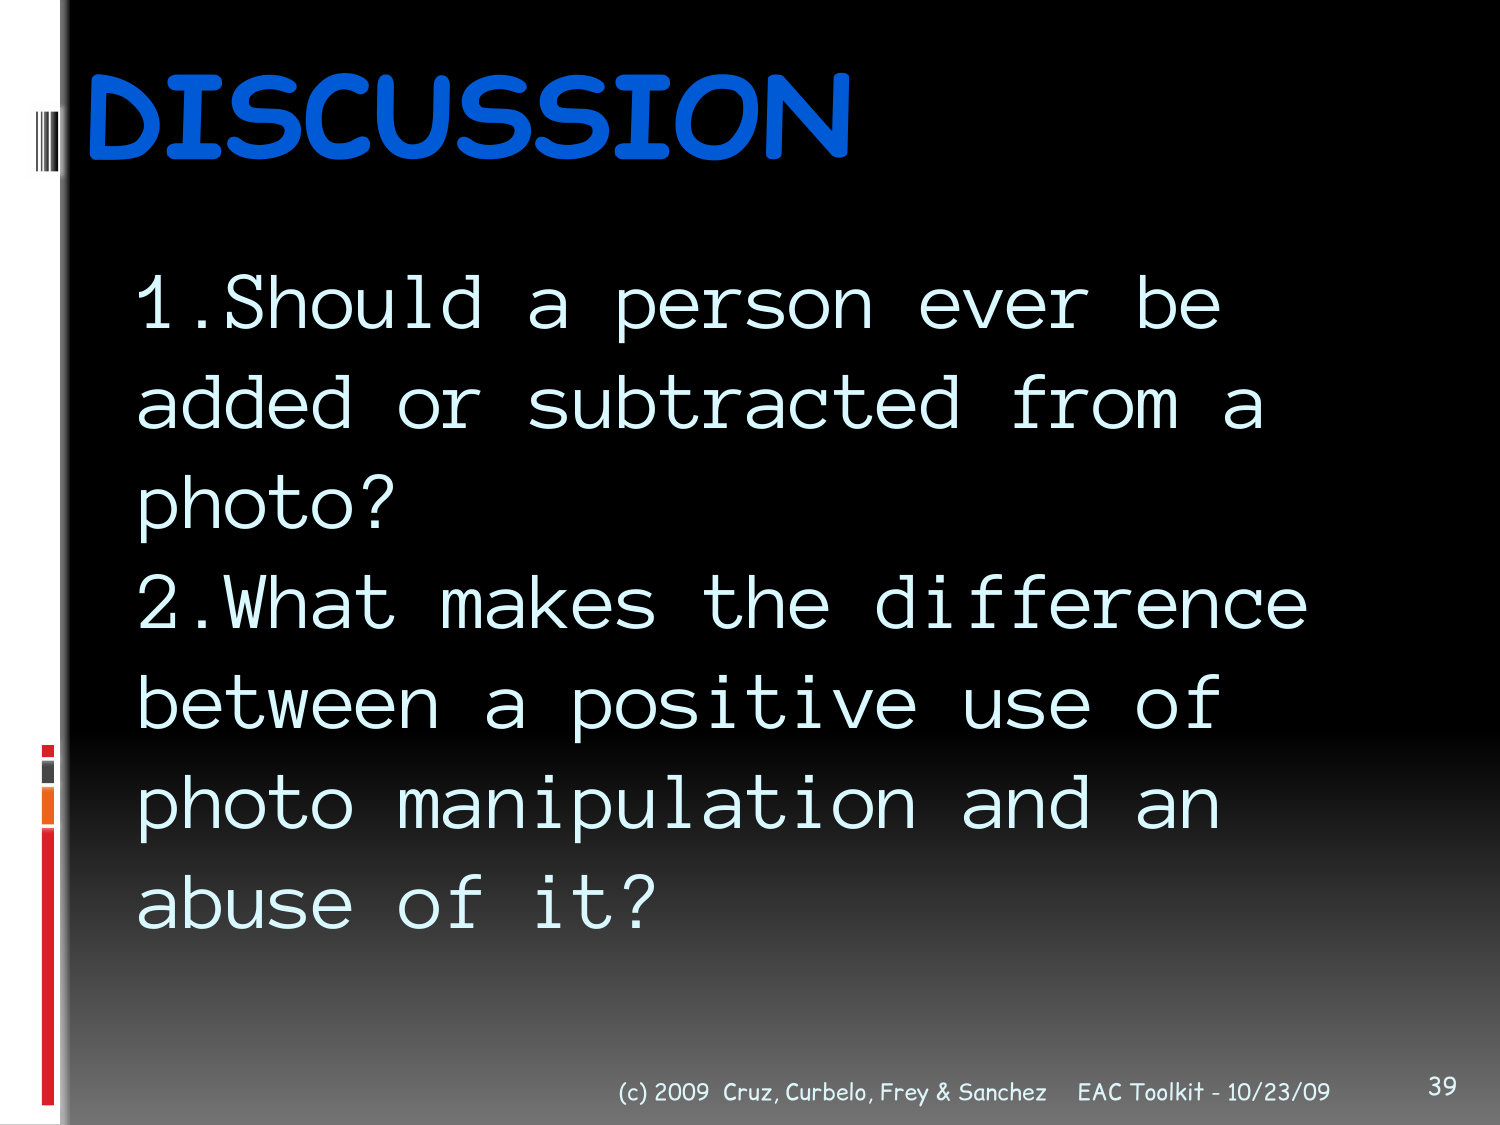

discussion
# 1.Should a person ever be added or subtracted from a photo? 2.What makes the difference between a positive use of photo manipulation and an abuse of it?
(c) 2009  Cruz, Curbelo, Frey & Sanchez
EAC Toolkit - 10/23/09
39